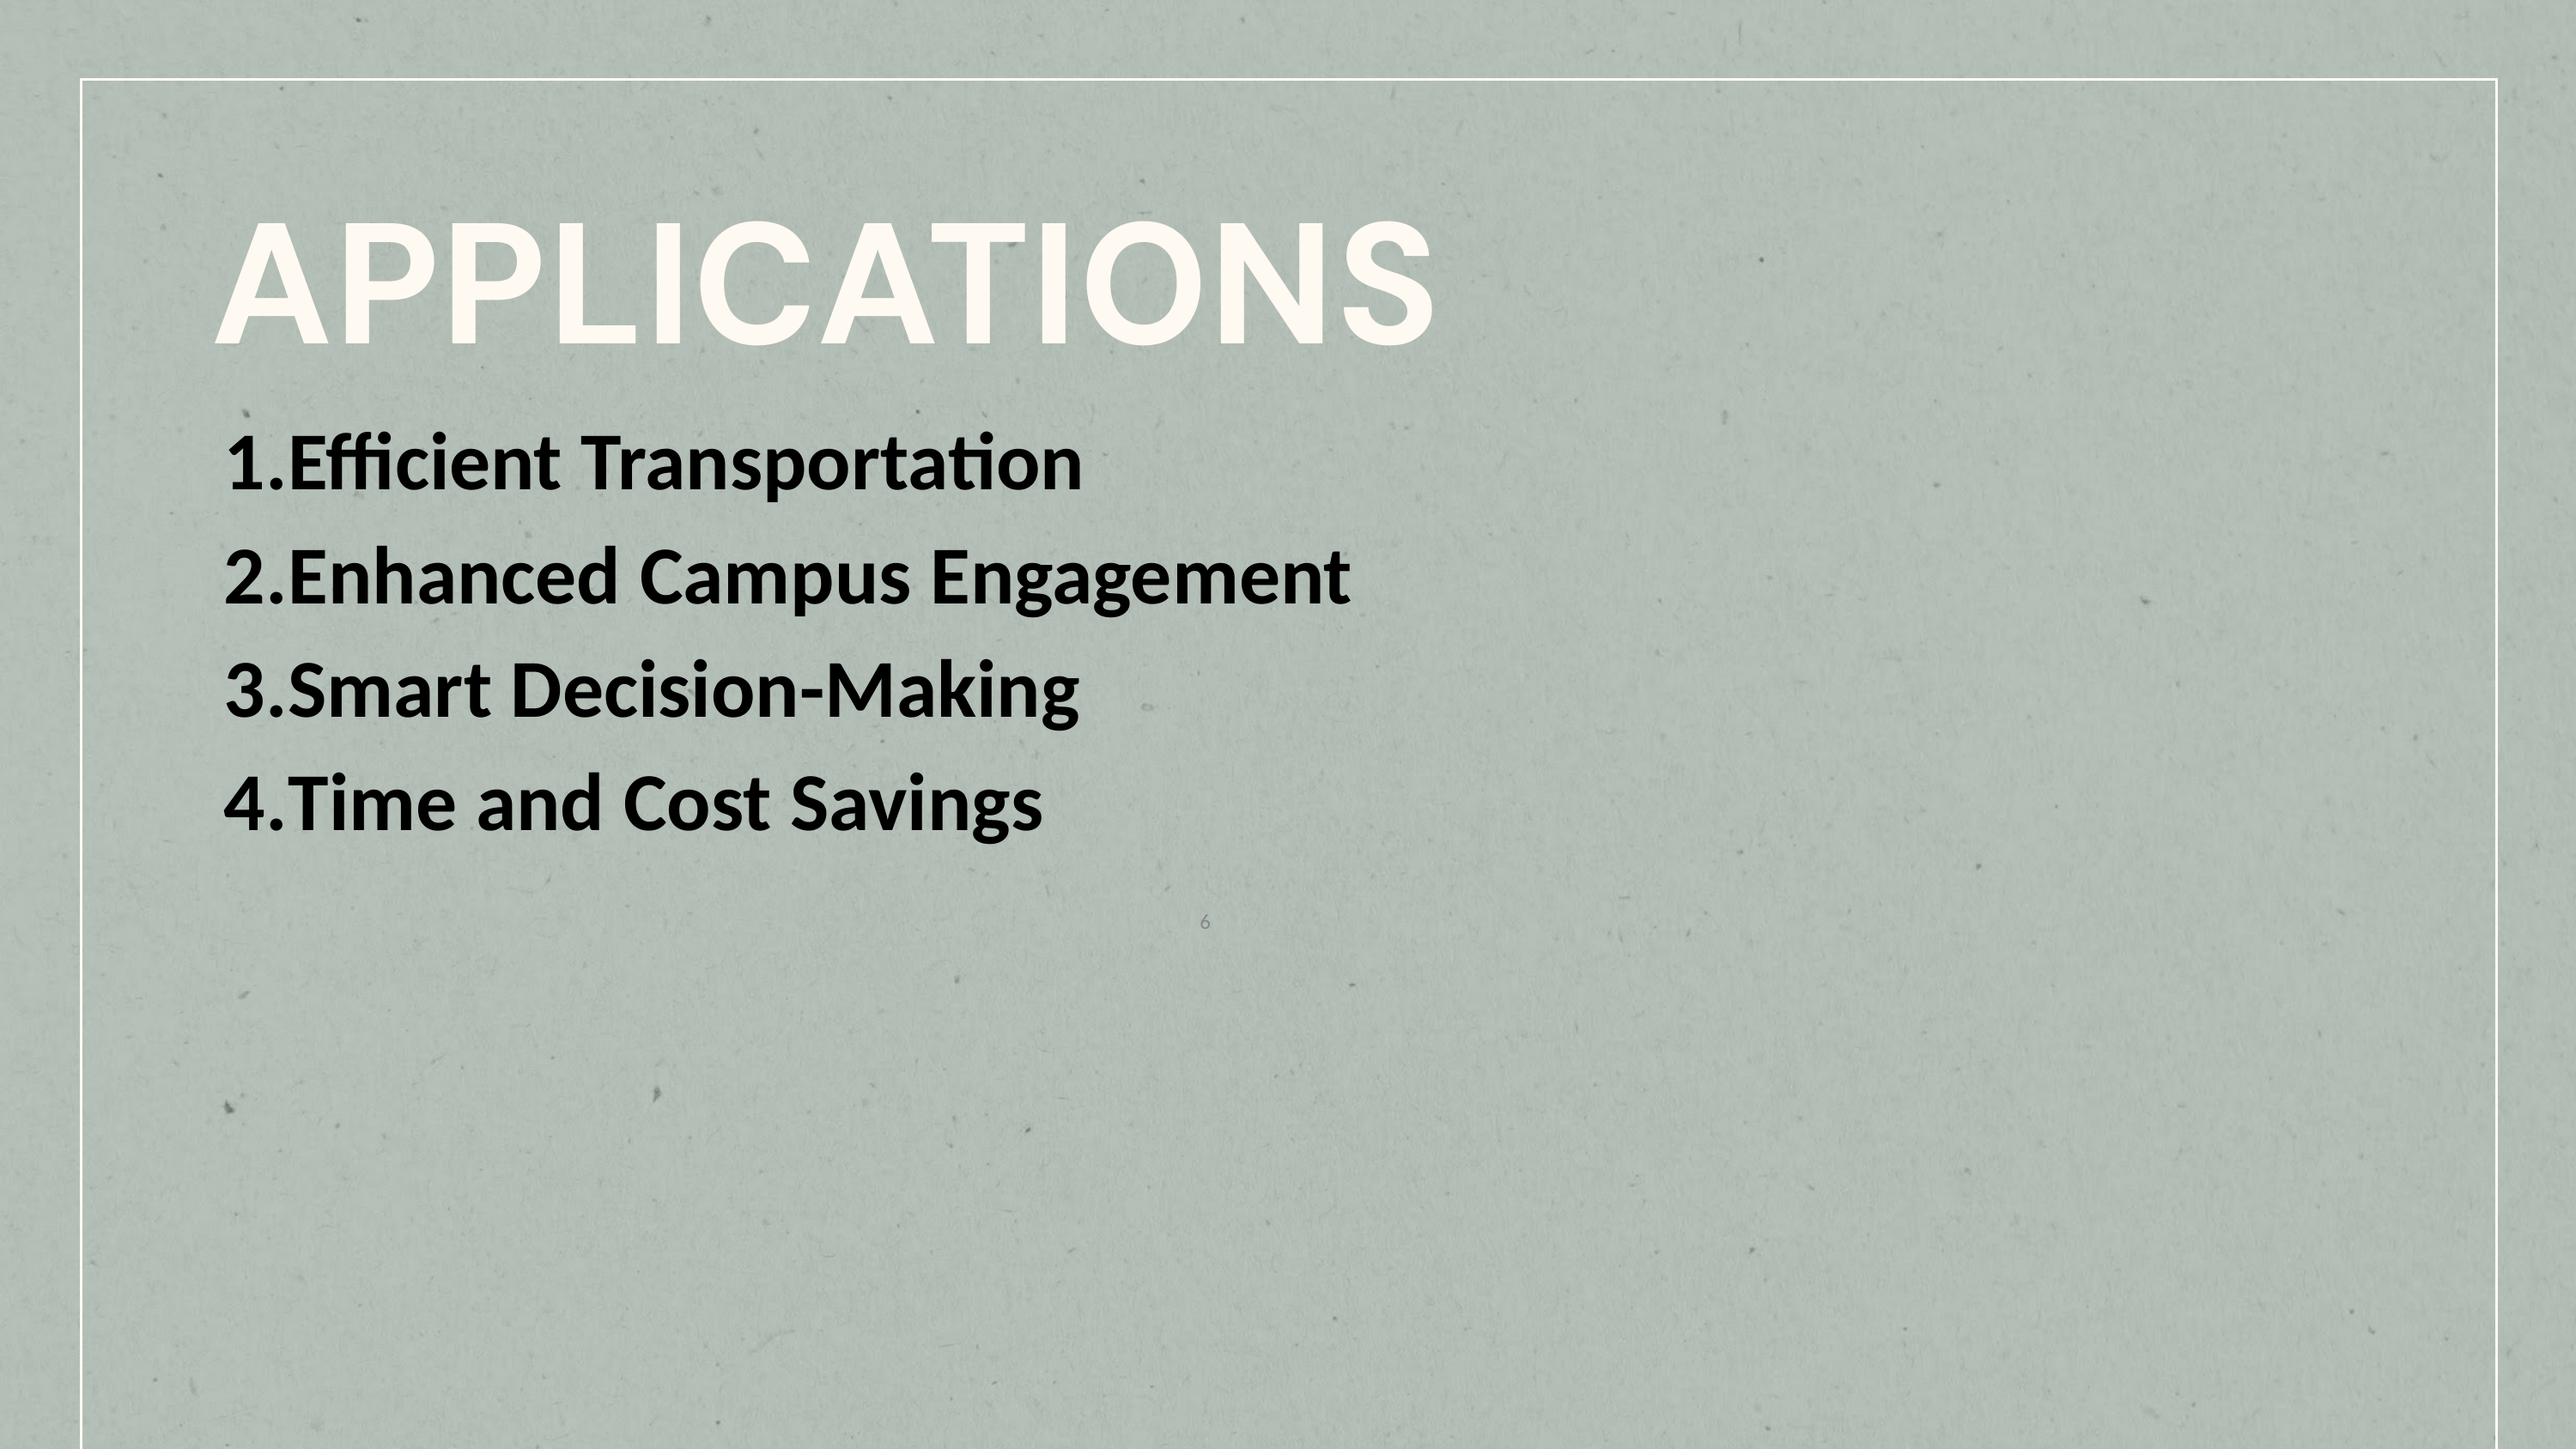

APPLICATIONS
Efficient Transportation
Enhanced Campus Engagement
Smart Decision-Making
Time and Cost Savings

6